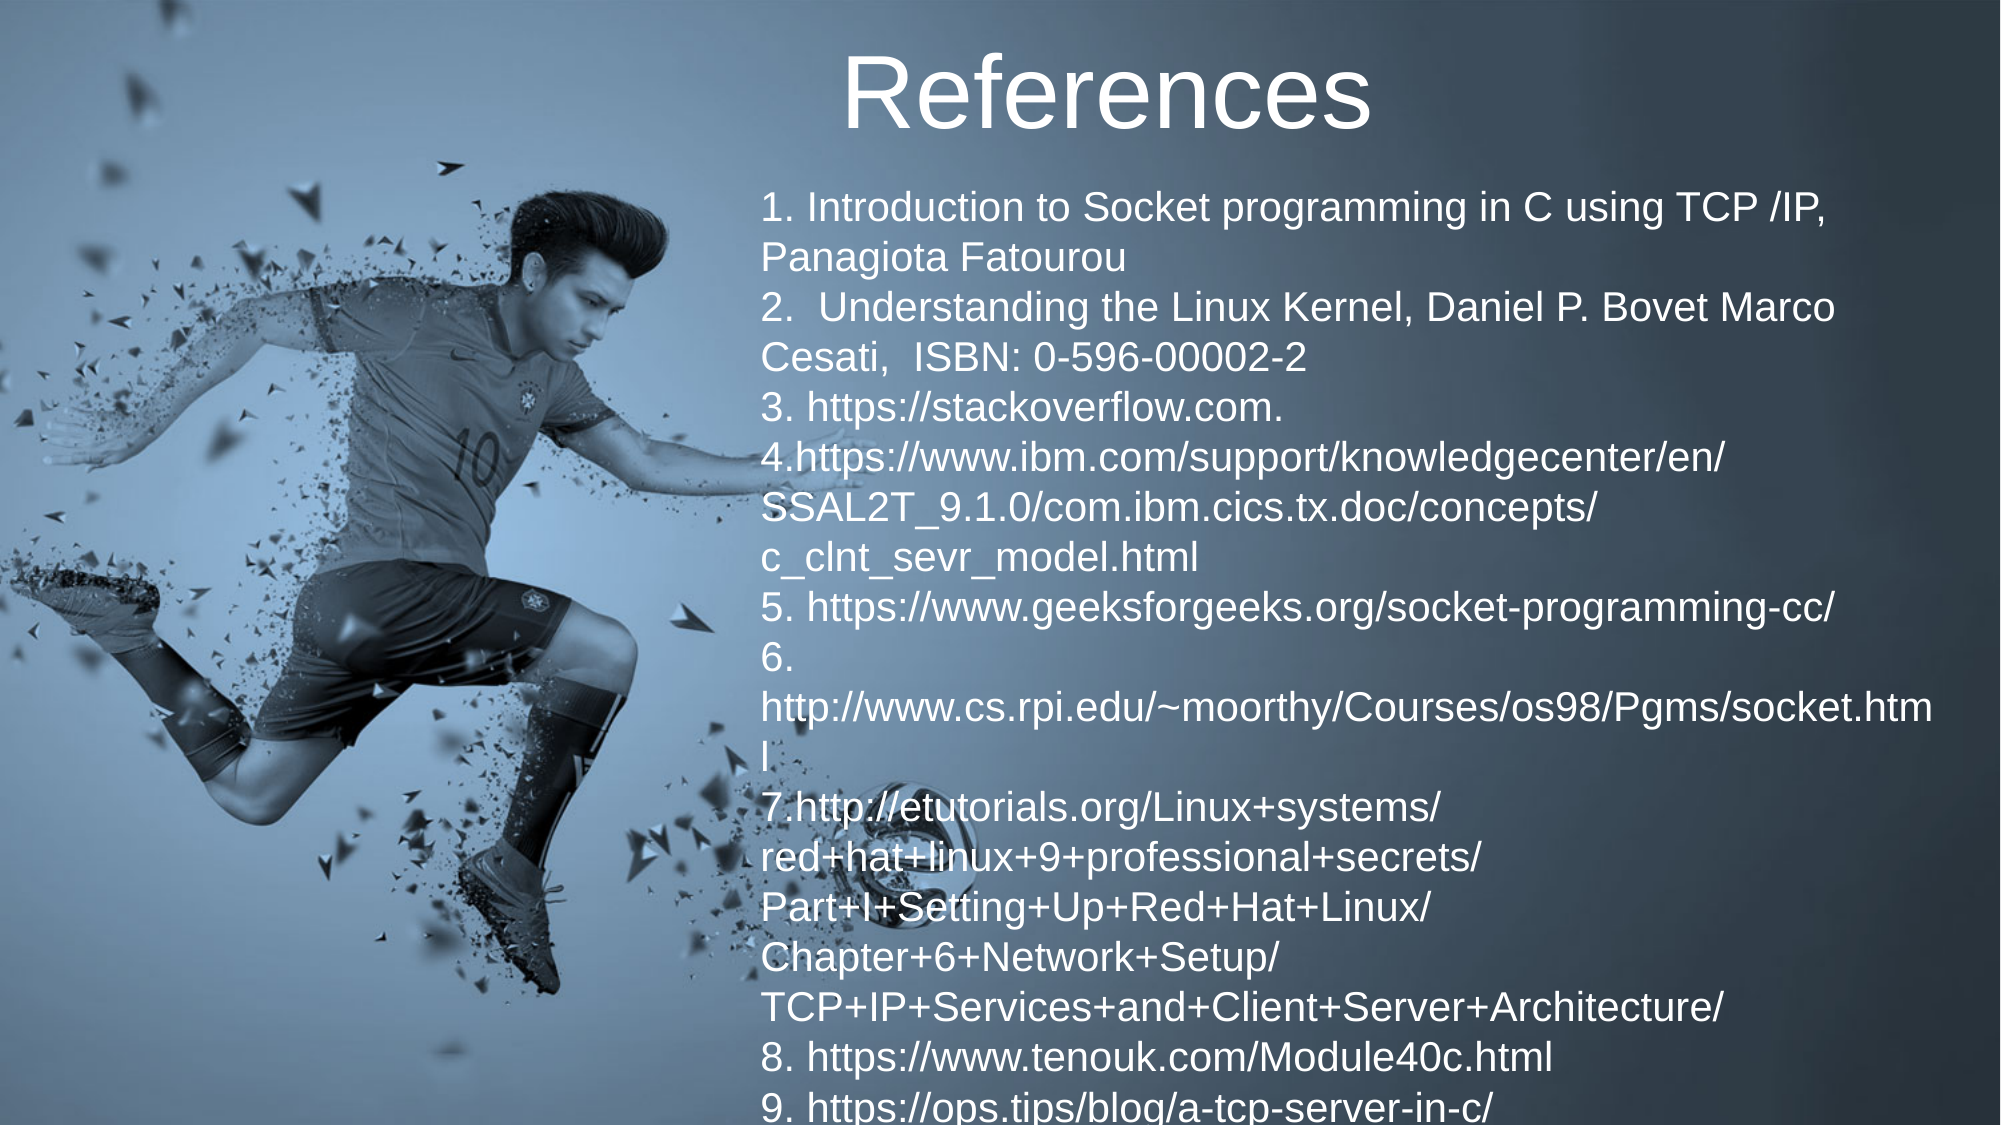

References
1. Introduction to Socket programming in C using TCP /IP,  Panagiota Fatourou
2.  Understanding the Linux Kernel, Daniel P. Bovet Marco Cesati,  ISBN: 0-596-00002-2
3. https://stackoverflow.com.
4.https://www.ibm.com/support/knowledgecenter/en/SSAL2T_9.1.0/com.ibm.cics.tx.doc/concepts/c_clnt_sevr_model.html
5. https://www.geeksforgeeks.org/socket-programming-cc/
6. http://www.cs.rpi.edu/~moorthy/Courses/os98/Pgms/socket.html
7.http://etutorials.org/Linux+systems/red+hat+linux+9+professional+secrets/Part+I+Setting+Up+Red+Hat+Linux/Chapter+6+Network+Setup/TCP+IP+Services+and+Client+Server+Architecture/
8. https://www.tenouk.com/Module40c.html
9. https://ops.tips/blog/a-tcp-server-in-c/
10. https://www.arsenal.com/tickets